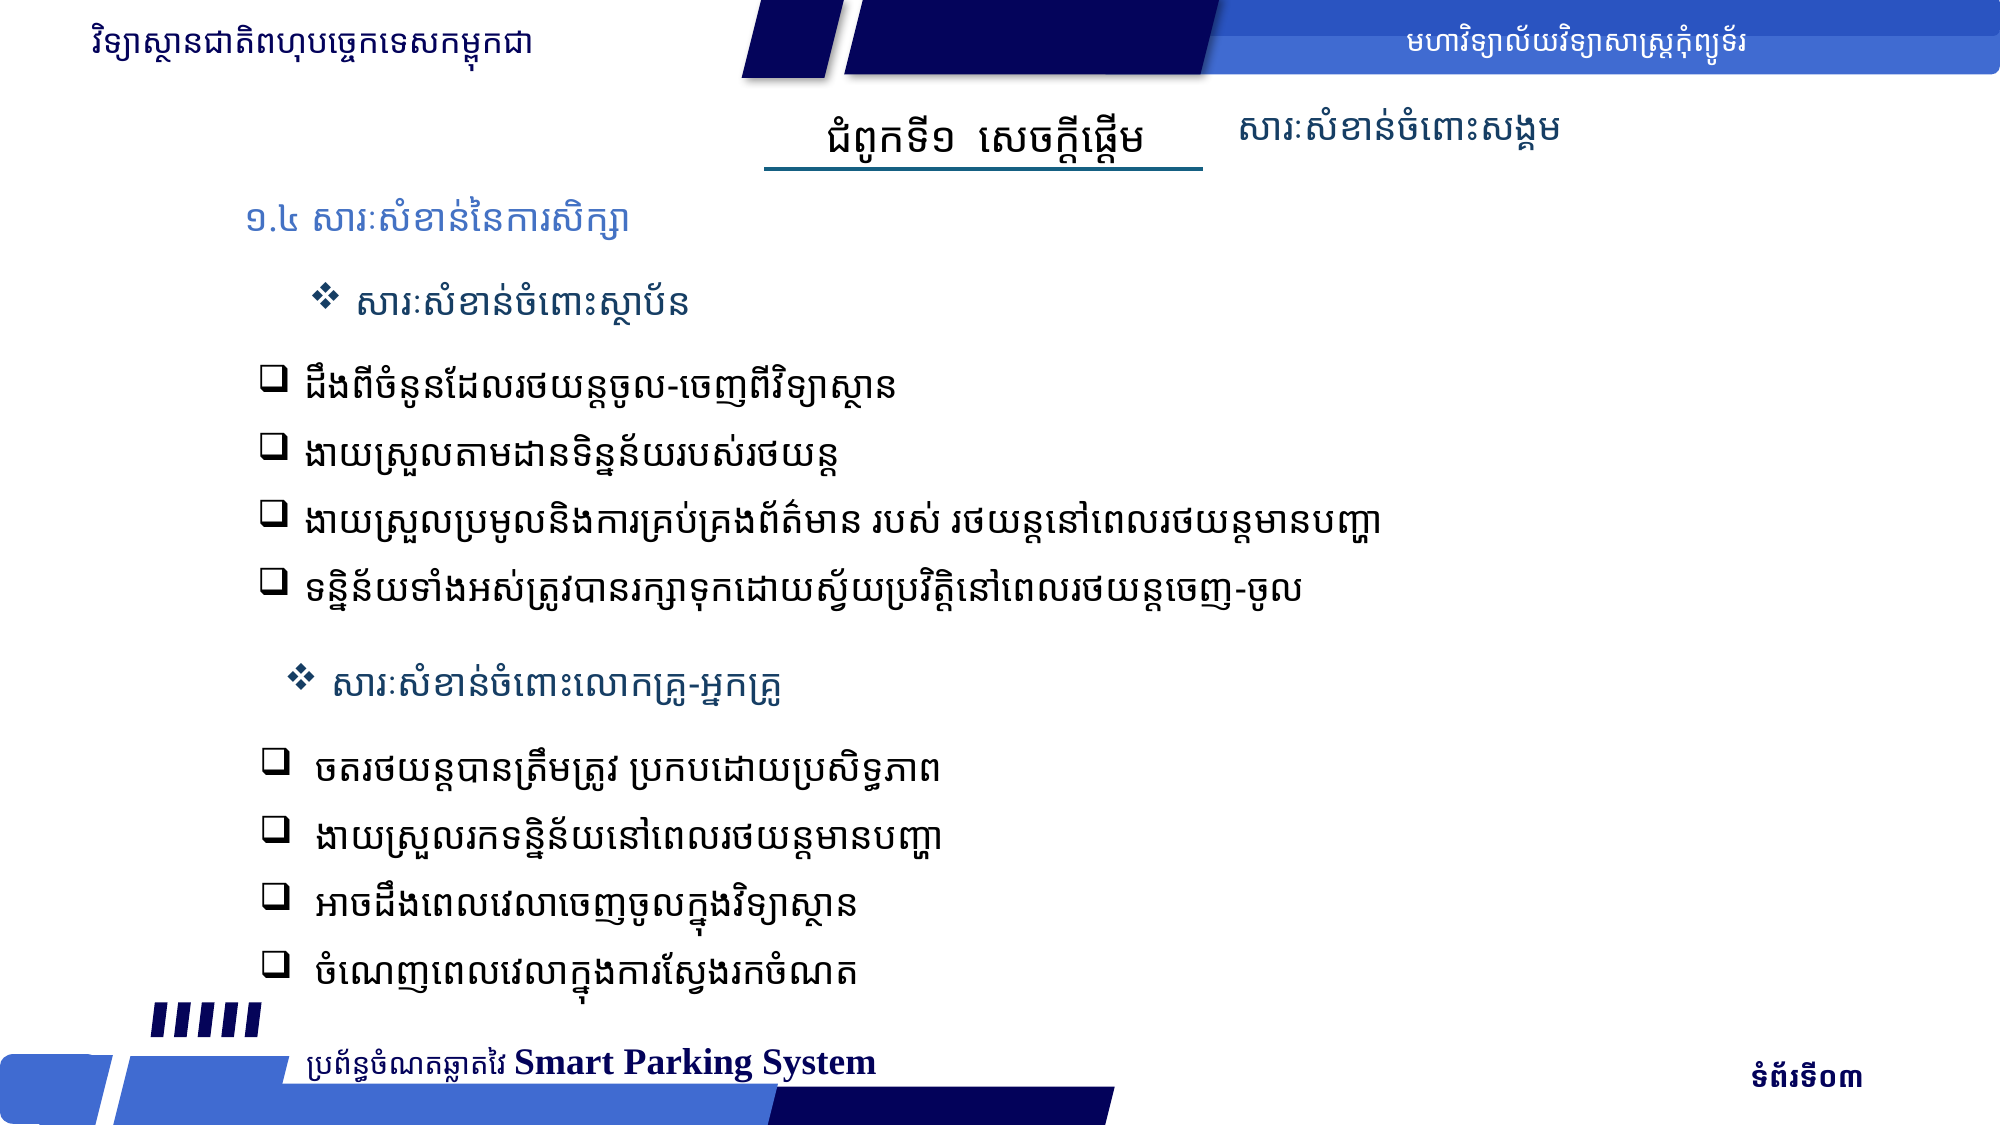

វិទ្យាស្ថានជាតិពហុបច្ចេកទេសកម្ពុកជា
មហាវិទ្យាល័យវិទ្យាសាស្រ្ដកុំព្យូទ័រ

សារៈសំខាន់ចំពោះសង្គម
ជំពូកទី១  សេចក្ដីផ្ដើម
១.៤ សារៈសំខាន់នៃការសិក្សា
សារៈសំខាន់ចំពោះស្ថាប័ន
ដឹងពីចំនូនដែលរថយន្ដចូល-ចេញពីវិទ្យាស្ថាន
ងាយស្រួលតាមដានទិន្នន័យរបស់រថយន្ដ
ងាយស្រួលប្រមូលនិងការគ្រប់គ្រងព័ត៌មាន​ របស់ រថយន្ដនៅពេលរថយន្ដមានបញ្ហា
ទន្និន័យទាំងអស់ត្រូវបានរក្សាទុក​ដោយស្វ័យប្រវិត្ដិនៅពេលរថយន្ដចេញ-ចូល

សារៈសំខាន់ចំពោះលោកគ្រូ-អ្នកគ្រូ
ចតរថយន្ដបានត្រឹមត្រូវ ប្រកបដោយប្រសិទ្ធភាព
ងាយស្រួលរកទន្និន័យនៅពេលរថយន្ដមានបញ្ហា
អាចដឹងពេលវេលាចេញចូលក្នុងវិទ្យាស្ថាន
ចំណេញពេលវេលាក្នុងការស្វែងរកចំណត

ប្រព័ន្ធចំណតឆ្លាតវៃ Smart Parking System
 ទំព័រទី០៣